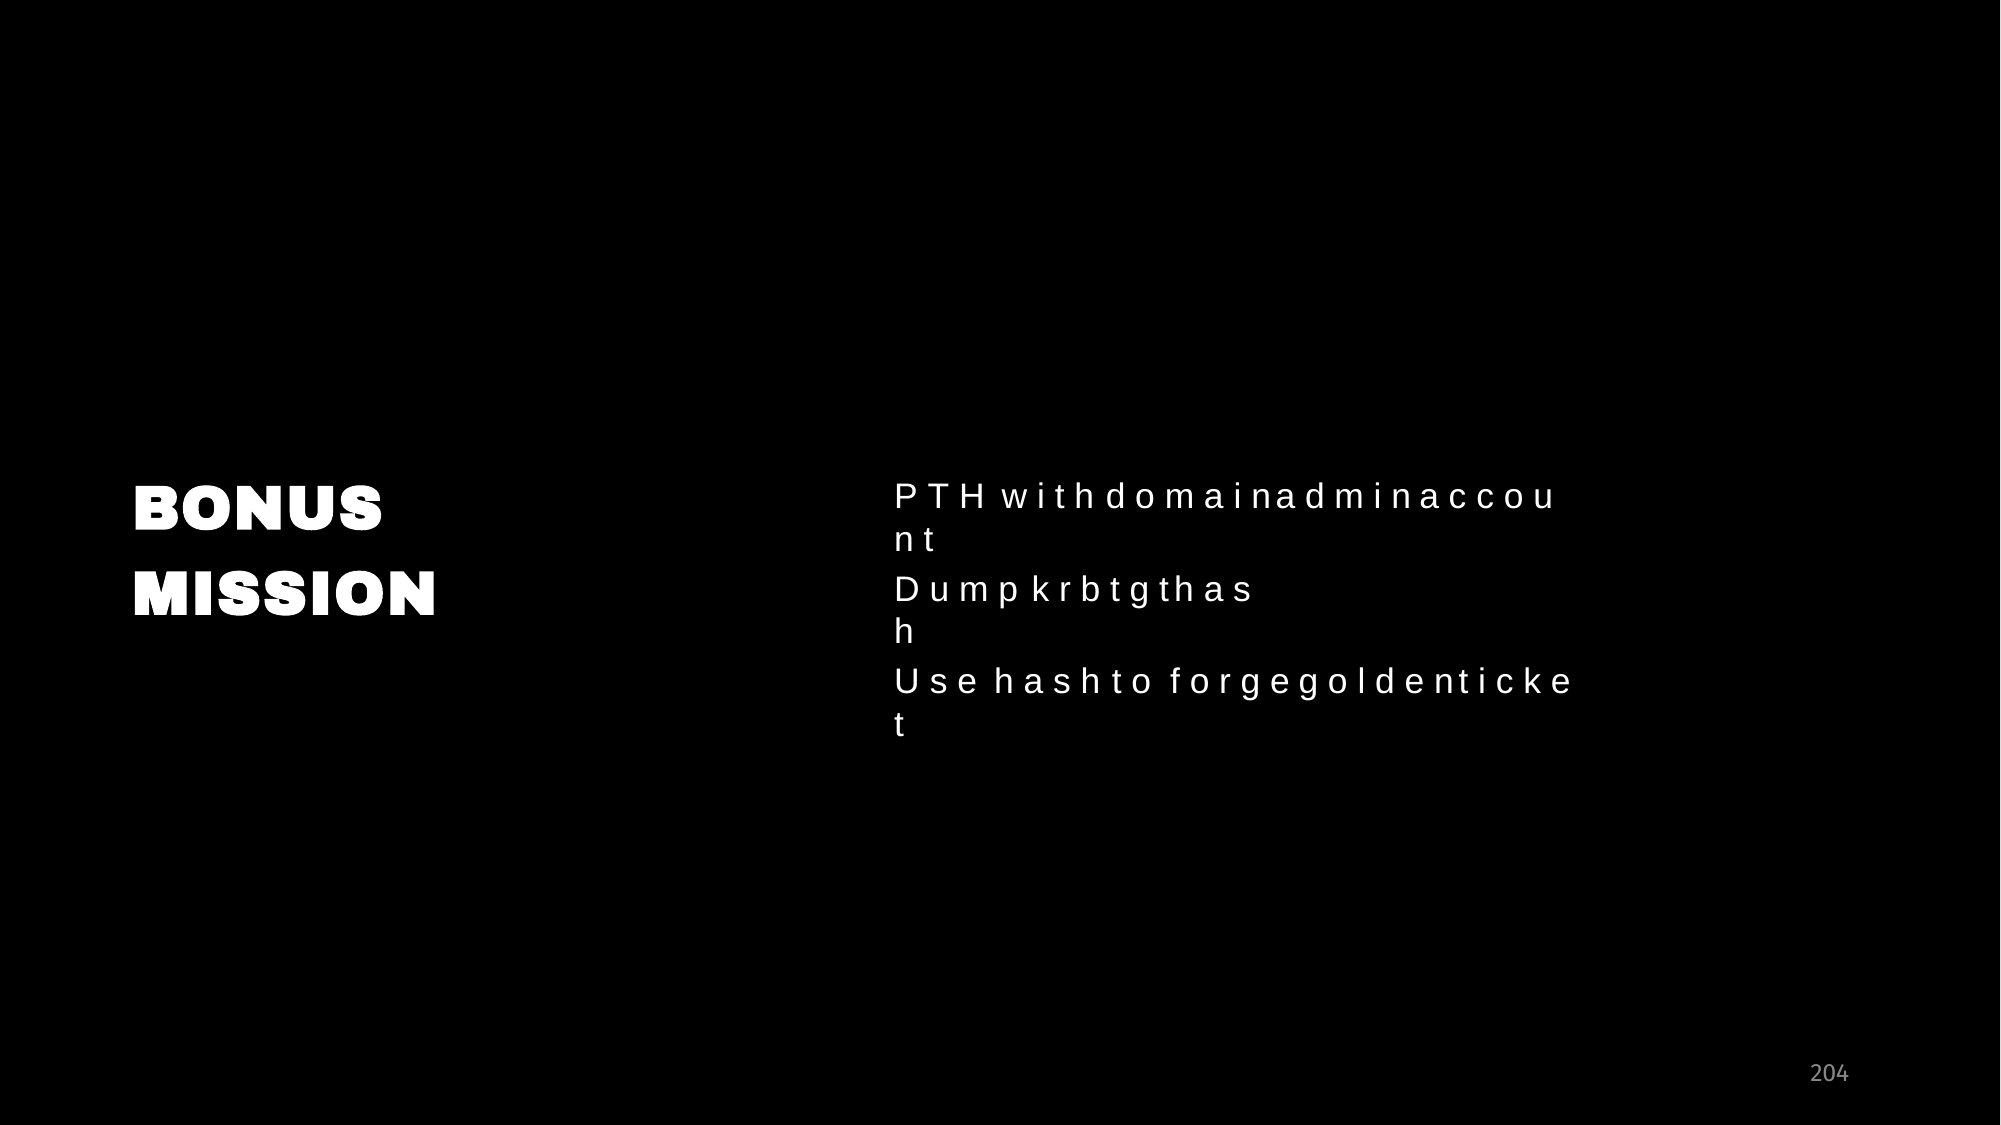

# BONUS MISSION
P T H	w i t h	d o m a i n	a d m i n	a c c o u n t
D u m p	k r b t g t	h a s h
U s e	h a s h	t o	f o r g e	g o l d e n	t i c k e t
204